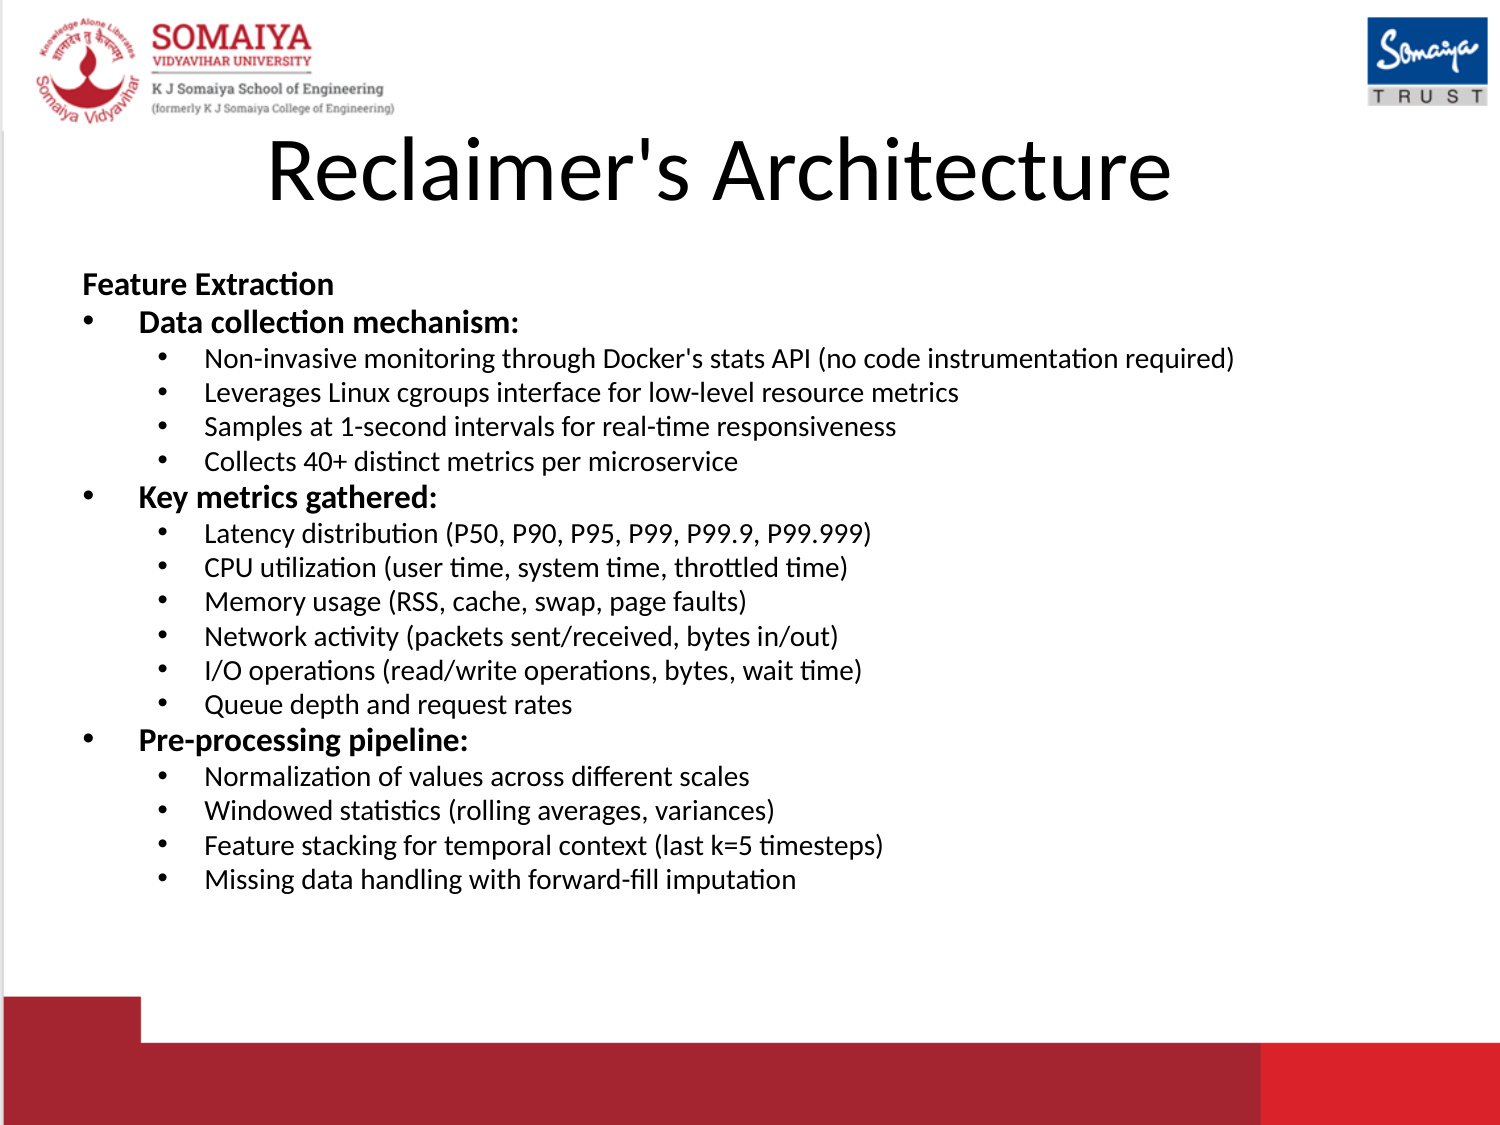

# Reclaimer's Architecture
Feature Extraction
Data collection mechanism:
Non-invasive monitoring through Docker's stats API (no code instrumentation required)
Leverages Linux cgroups interface for low-level resource metrics
Samples at 1-second intervals for real-time responsiveness
Collects 40+ distinct metrics per microservice
Key metrics gathered:
Latency distribution (P50, P90, P95, P99, P99.9, P99.999)
CPU utilization (user time, system time, throttled time)
Memory usage (RSS, cache, swap, page faults)
Network activity (packets sent/received, bytes in/out)
I/O operations (read/write operations, bytes, wait time)
Queue depth and request rates
Pre-processing pipeline:
Normalization of values across different scales
Windowed statistics (rolling averages, variances)
Feature stacking for temporal context (last k=5 timesteps)
Missing data handling with forward-fill imputation